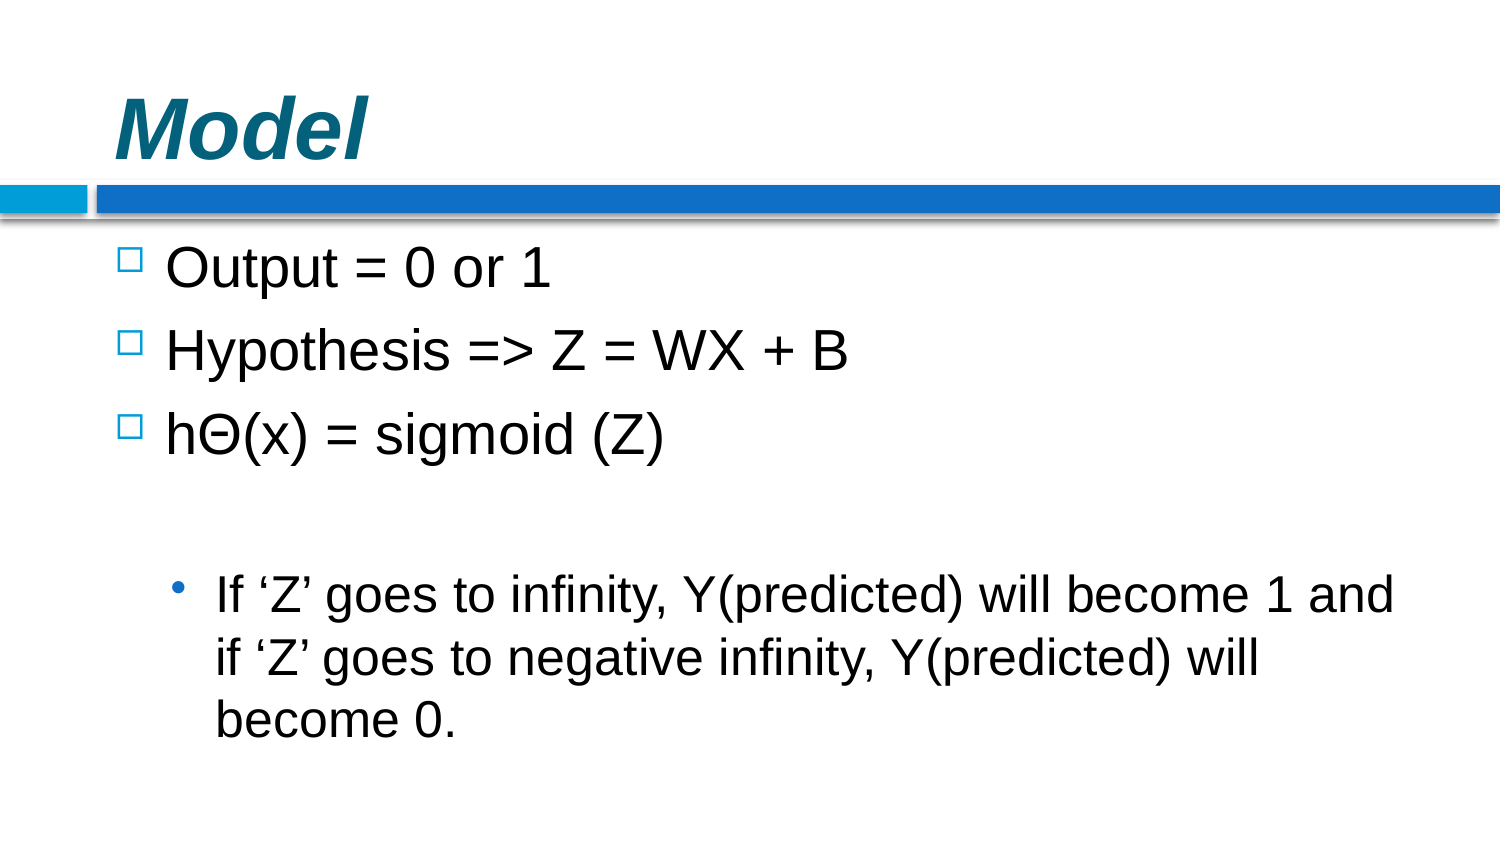

# Model
Output = 0 or 1
Hypothesis => Z = WX + B
hΘ(x) = sigmoid (Z)

If ‘Z’ goes to infinity, Y(predicted) will become 1 and if ‘Z’ goes to negative infinity, Y(predicted) will become 0.